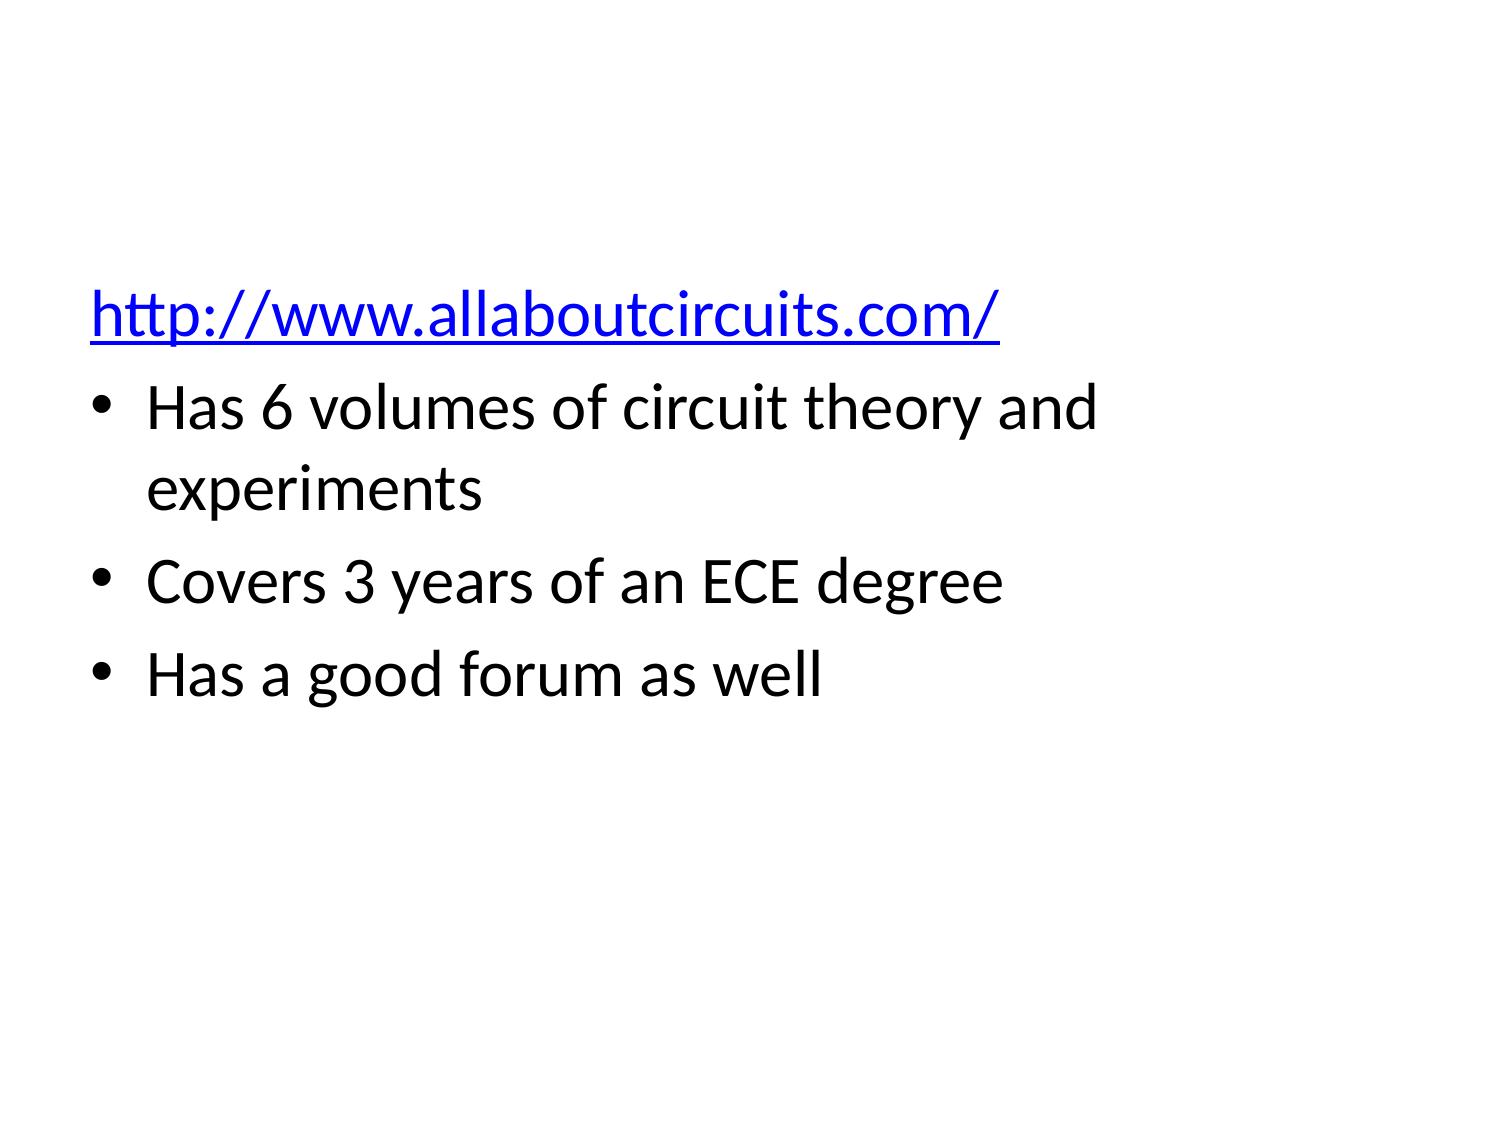

#
http://www.allaboutcircuits.com/
Has 6 volumes of circuit theory and experiments
Covers 3 years of an ECE degree
Has a good forum as well